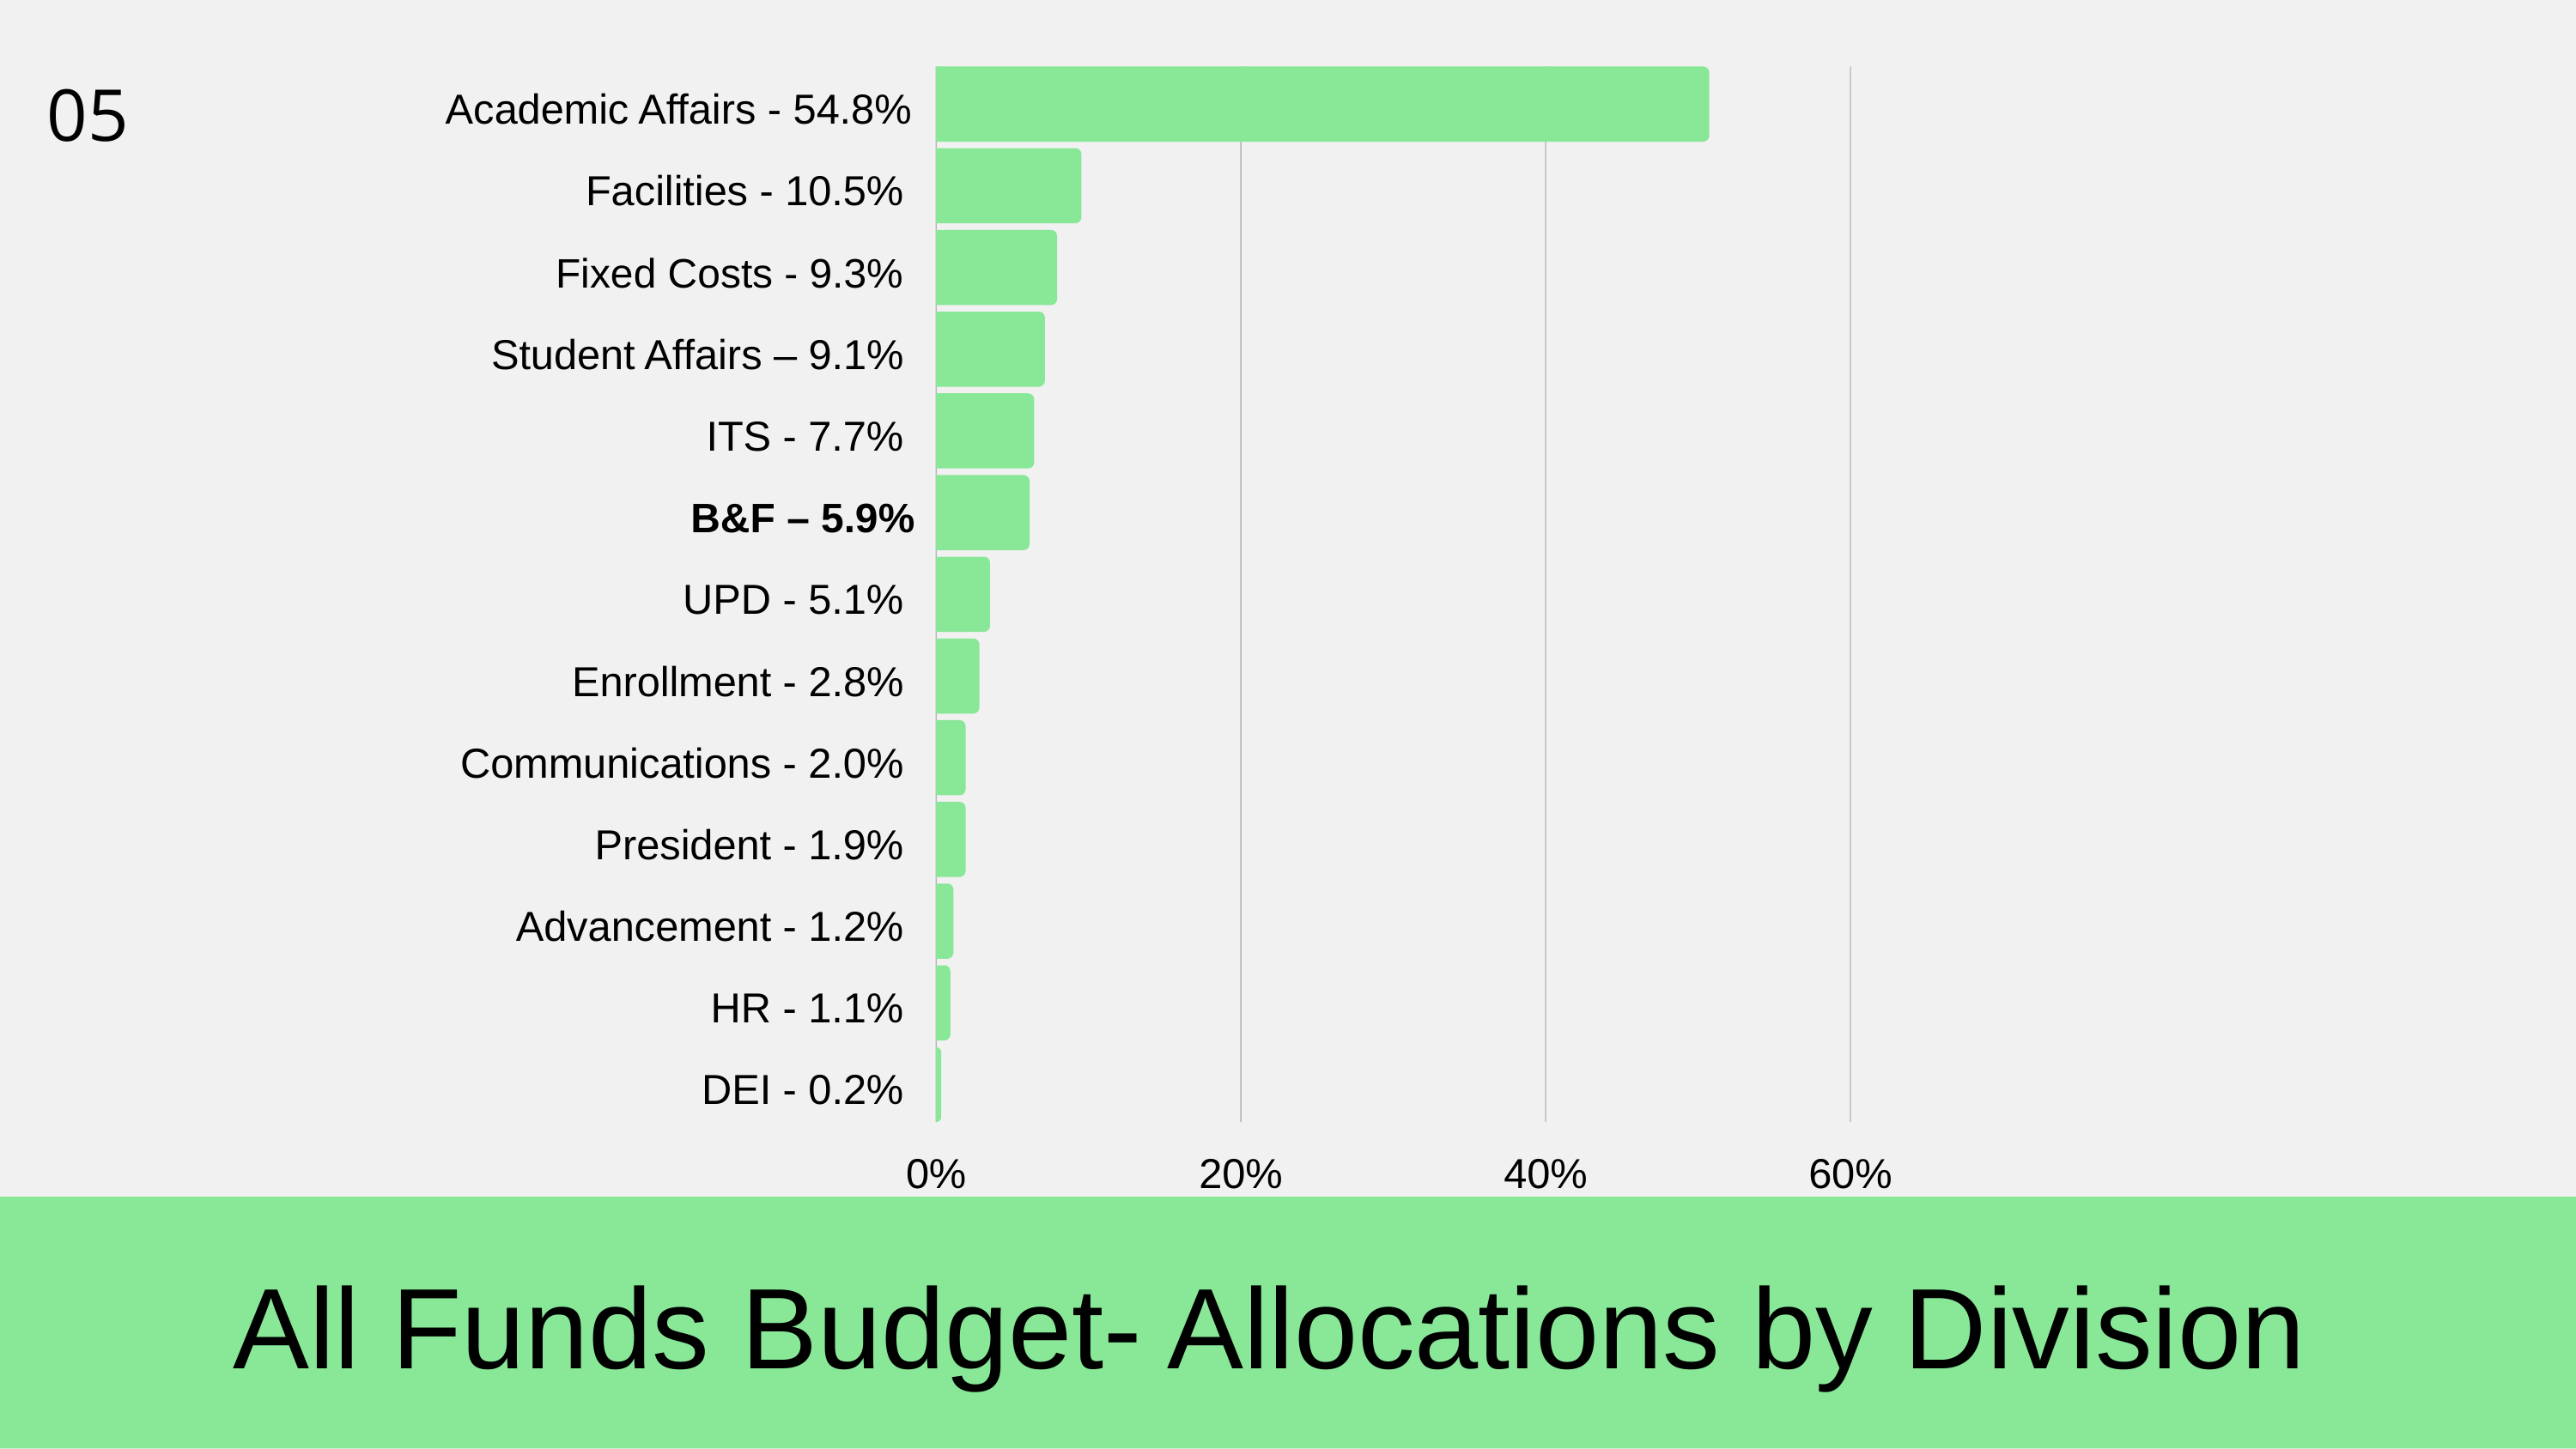

05

Academic Affairs - 54.8%
Facilities - 10.5%
Fixed Costs - 9.3%
Student Affairs – 9.1%
ITS - 7.7%
B&F – 5.9%

UPD - 5.1%
Enrollment - 2.8%
Communications - 2.0%
President - 1.9%
Advancement - 1.2%
HR - 1.1%
DEI - 0.2%
0%
20%
40%
60%

All Funds Budget- Allocations by Division